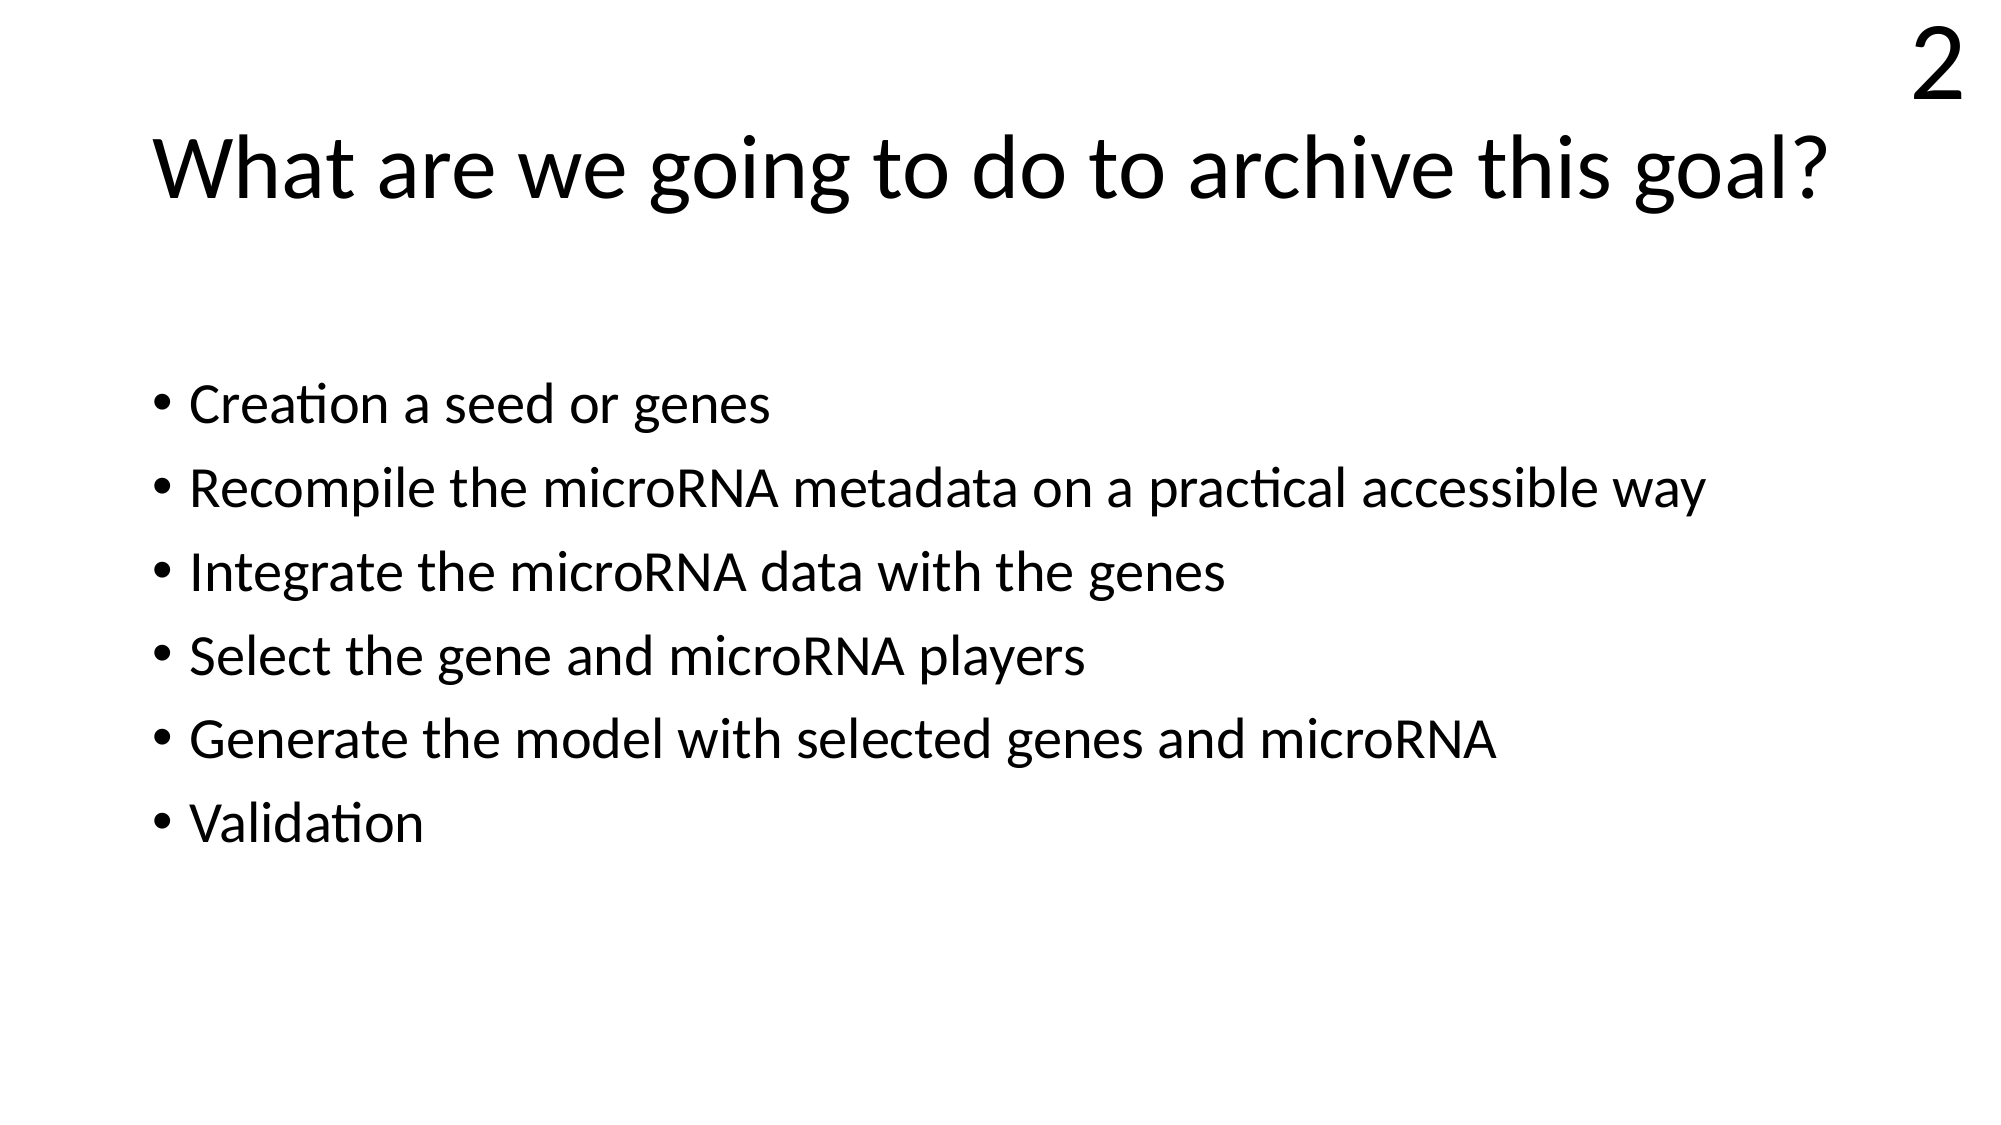

2
# What are we going to do to archive this goal?
Creation a seed or genes
Recompile the microRNA metadata on a practical accessible way
Integrate the microRNA data with the genes
Select the gene and microRNA players
Generate the model with selected genes and microRNA
Validation